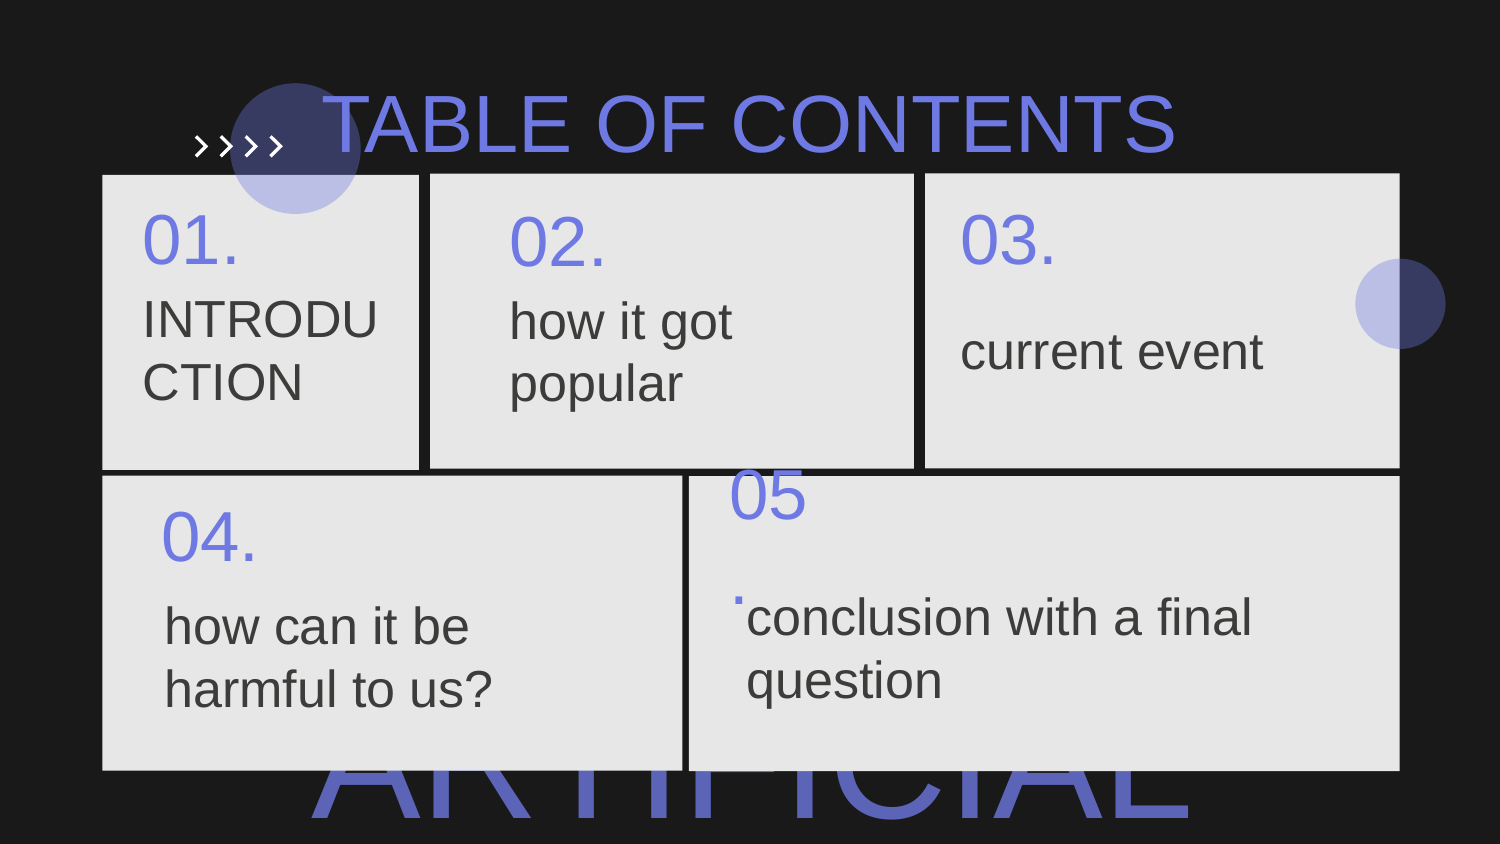

TABLE OF CONTENTS

01.
03.
02.

# INTRODUCTION
current event
how it got popular

04.
05.
conclusion with a final question
how can it be harmful to us?